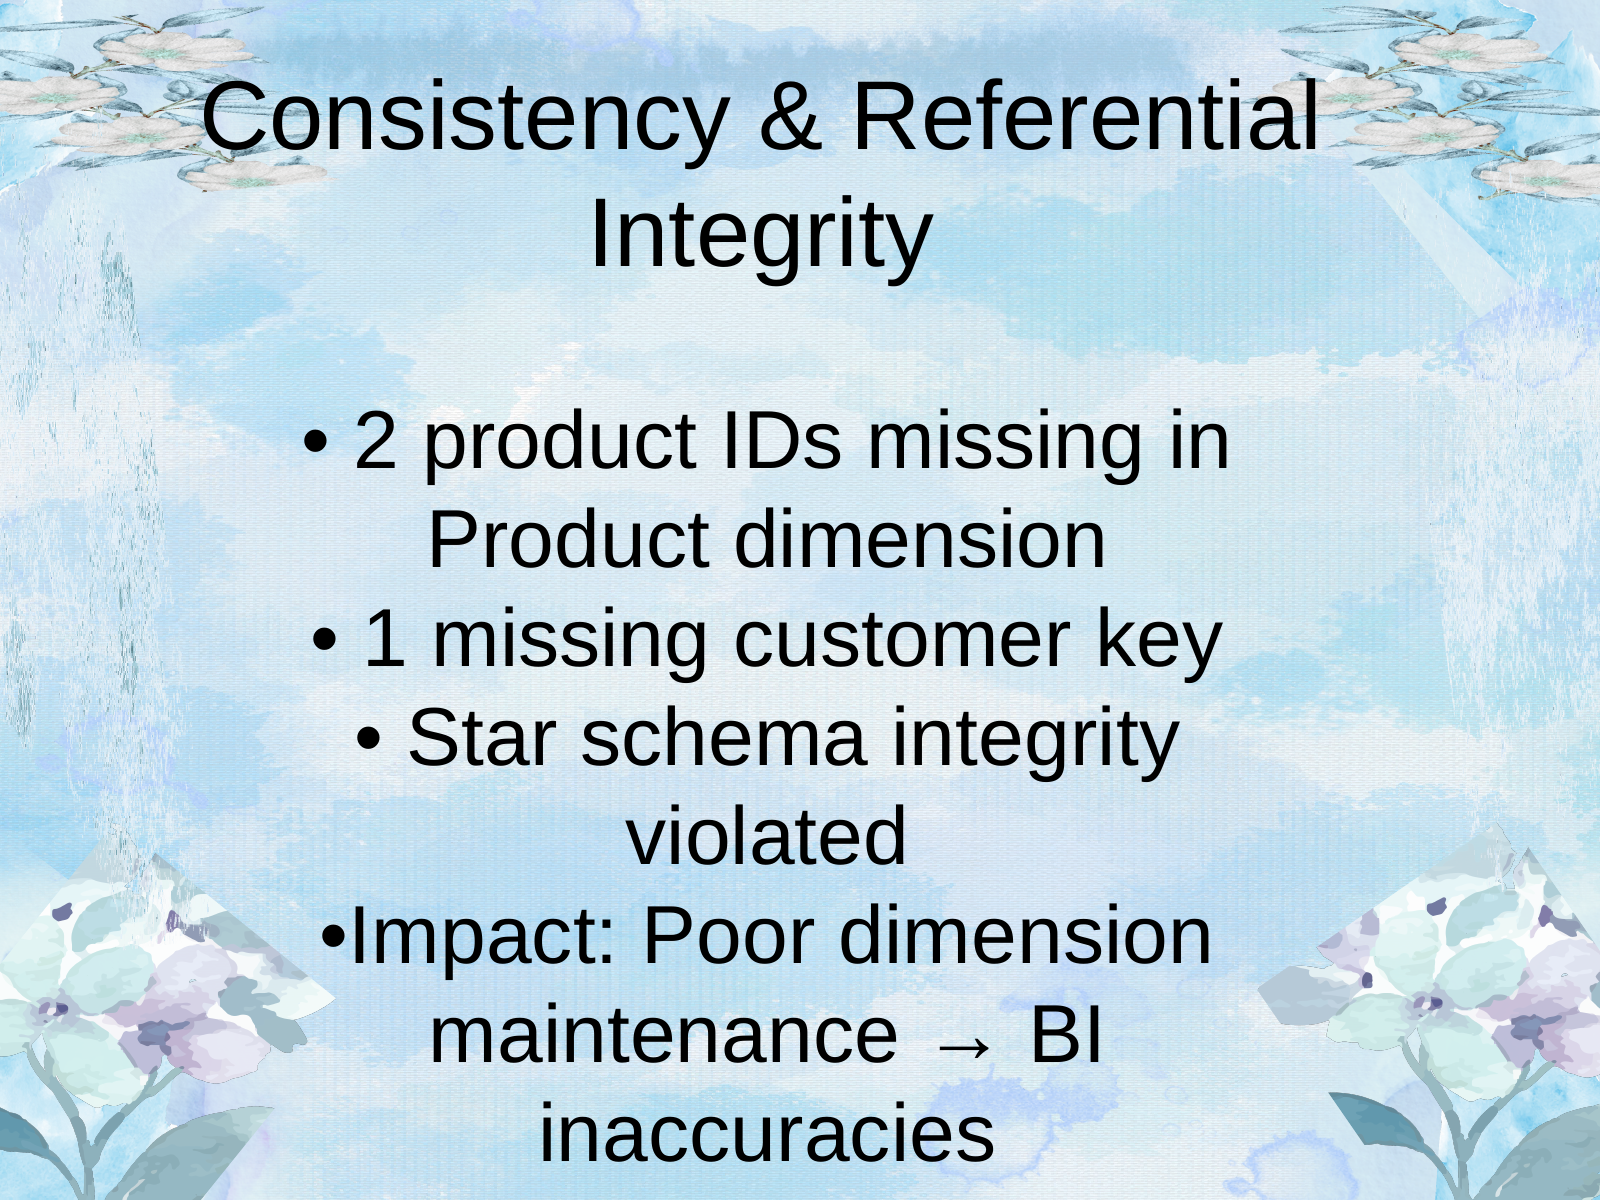

Consistency & Referential Integrity

• 2 product IDs missing in Product dimension
• 1 missing customer key
• Star schema integrity violated
•Impact: Poor dimension maintenance → BI inaccuracies